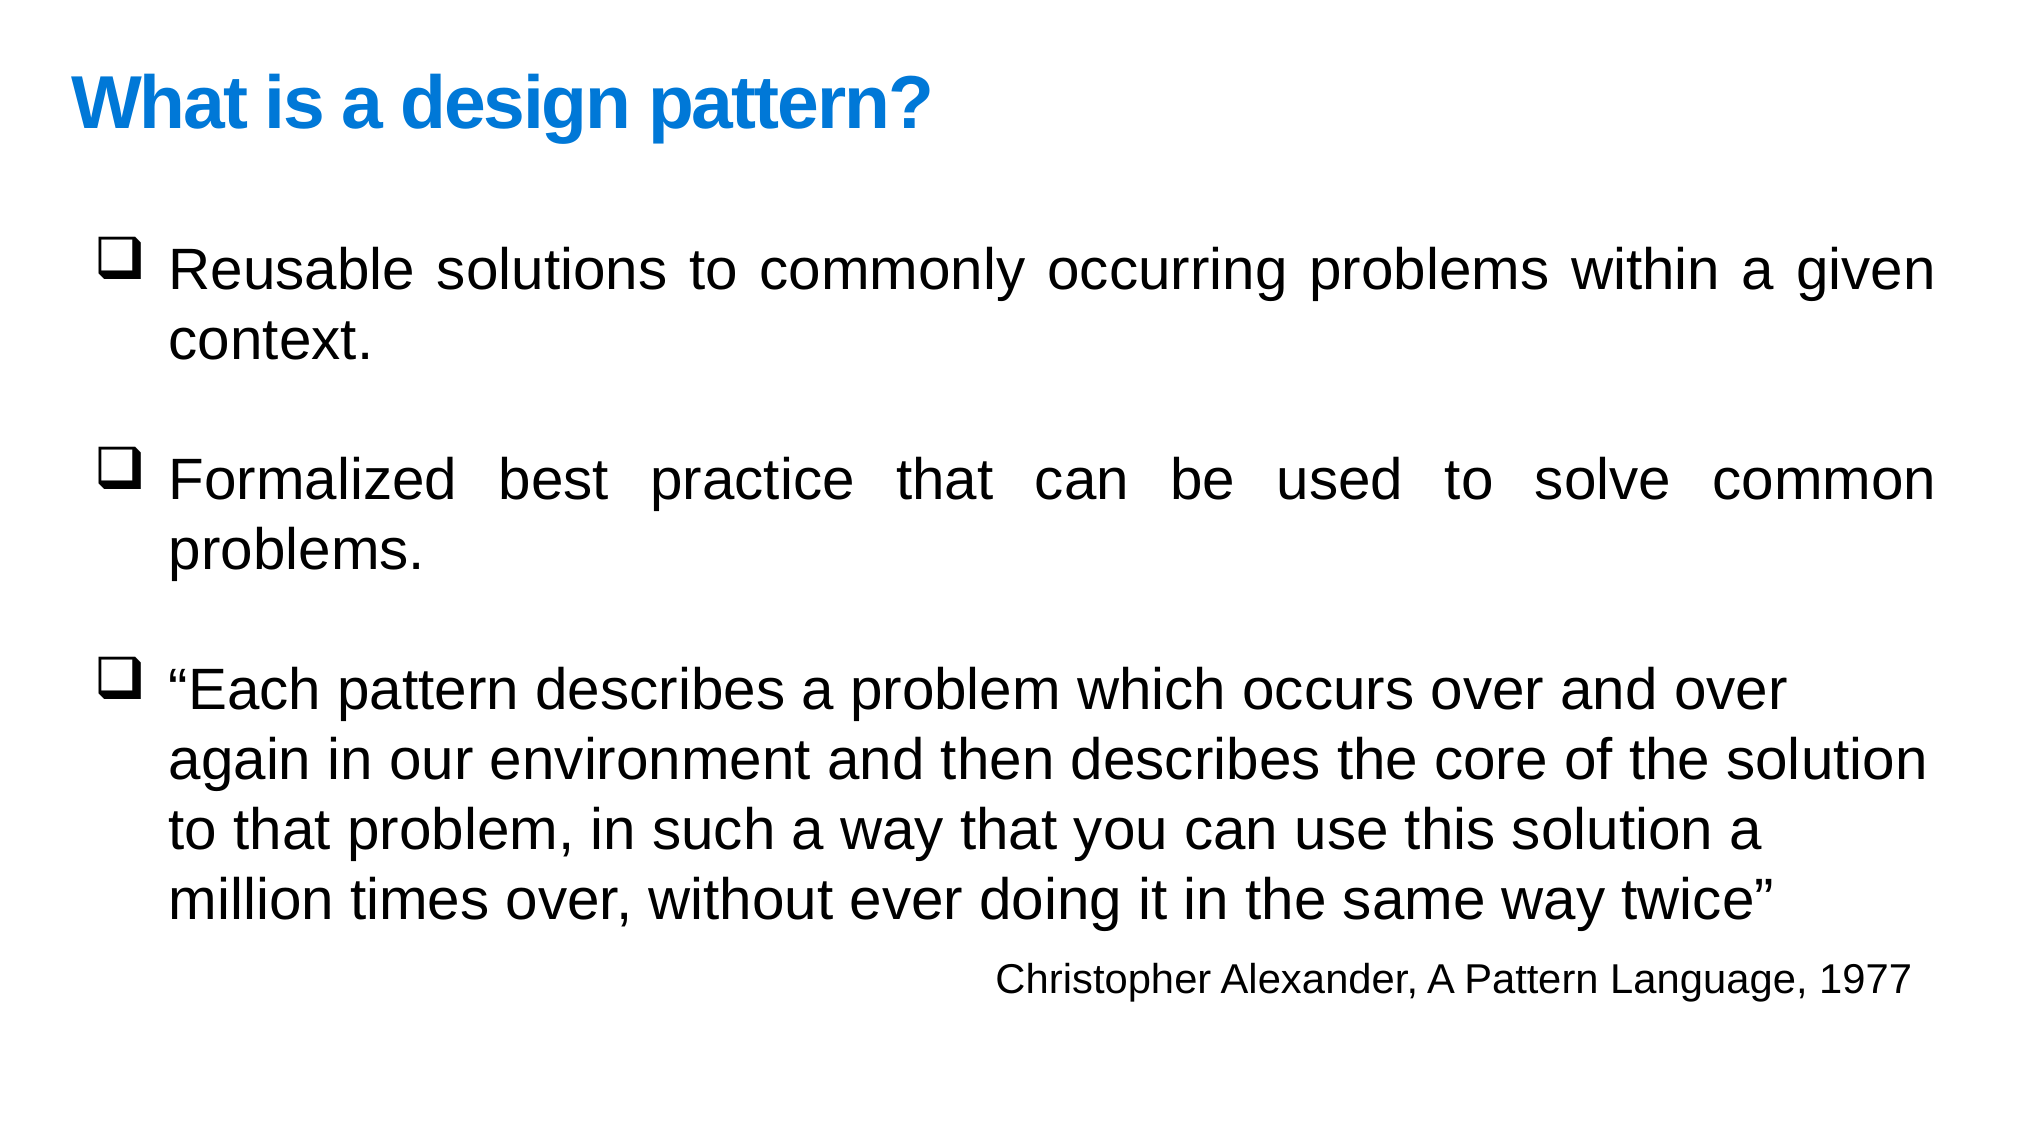

# What is a design pattern?
Reusable solutions to commonly occurring problems within a given context.

Formalized best practice that can be used to solve common problems.

“Each pattern describes a problem which occurs over and over again in our environment and then describes the core of the solution to that problem, in such a way that you can use this solution a million times over, without ever doing it in the same way twice”

Christopher Alexander, A Pattern Language, 1977